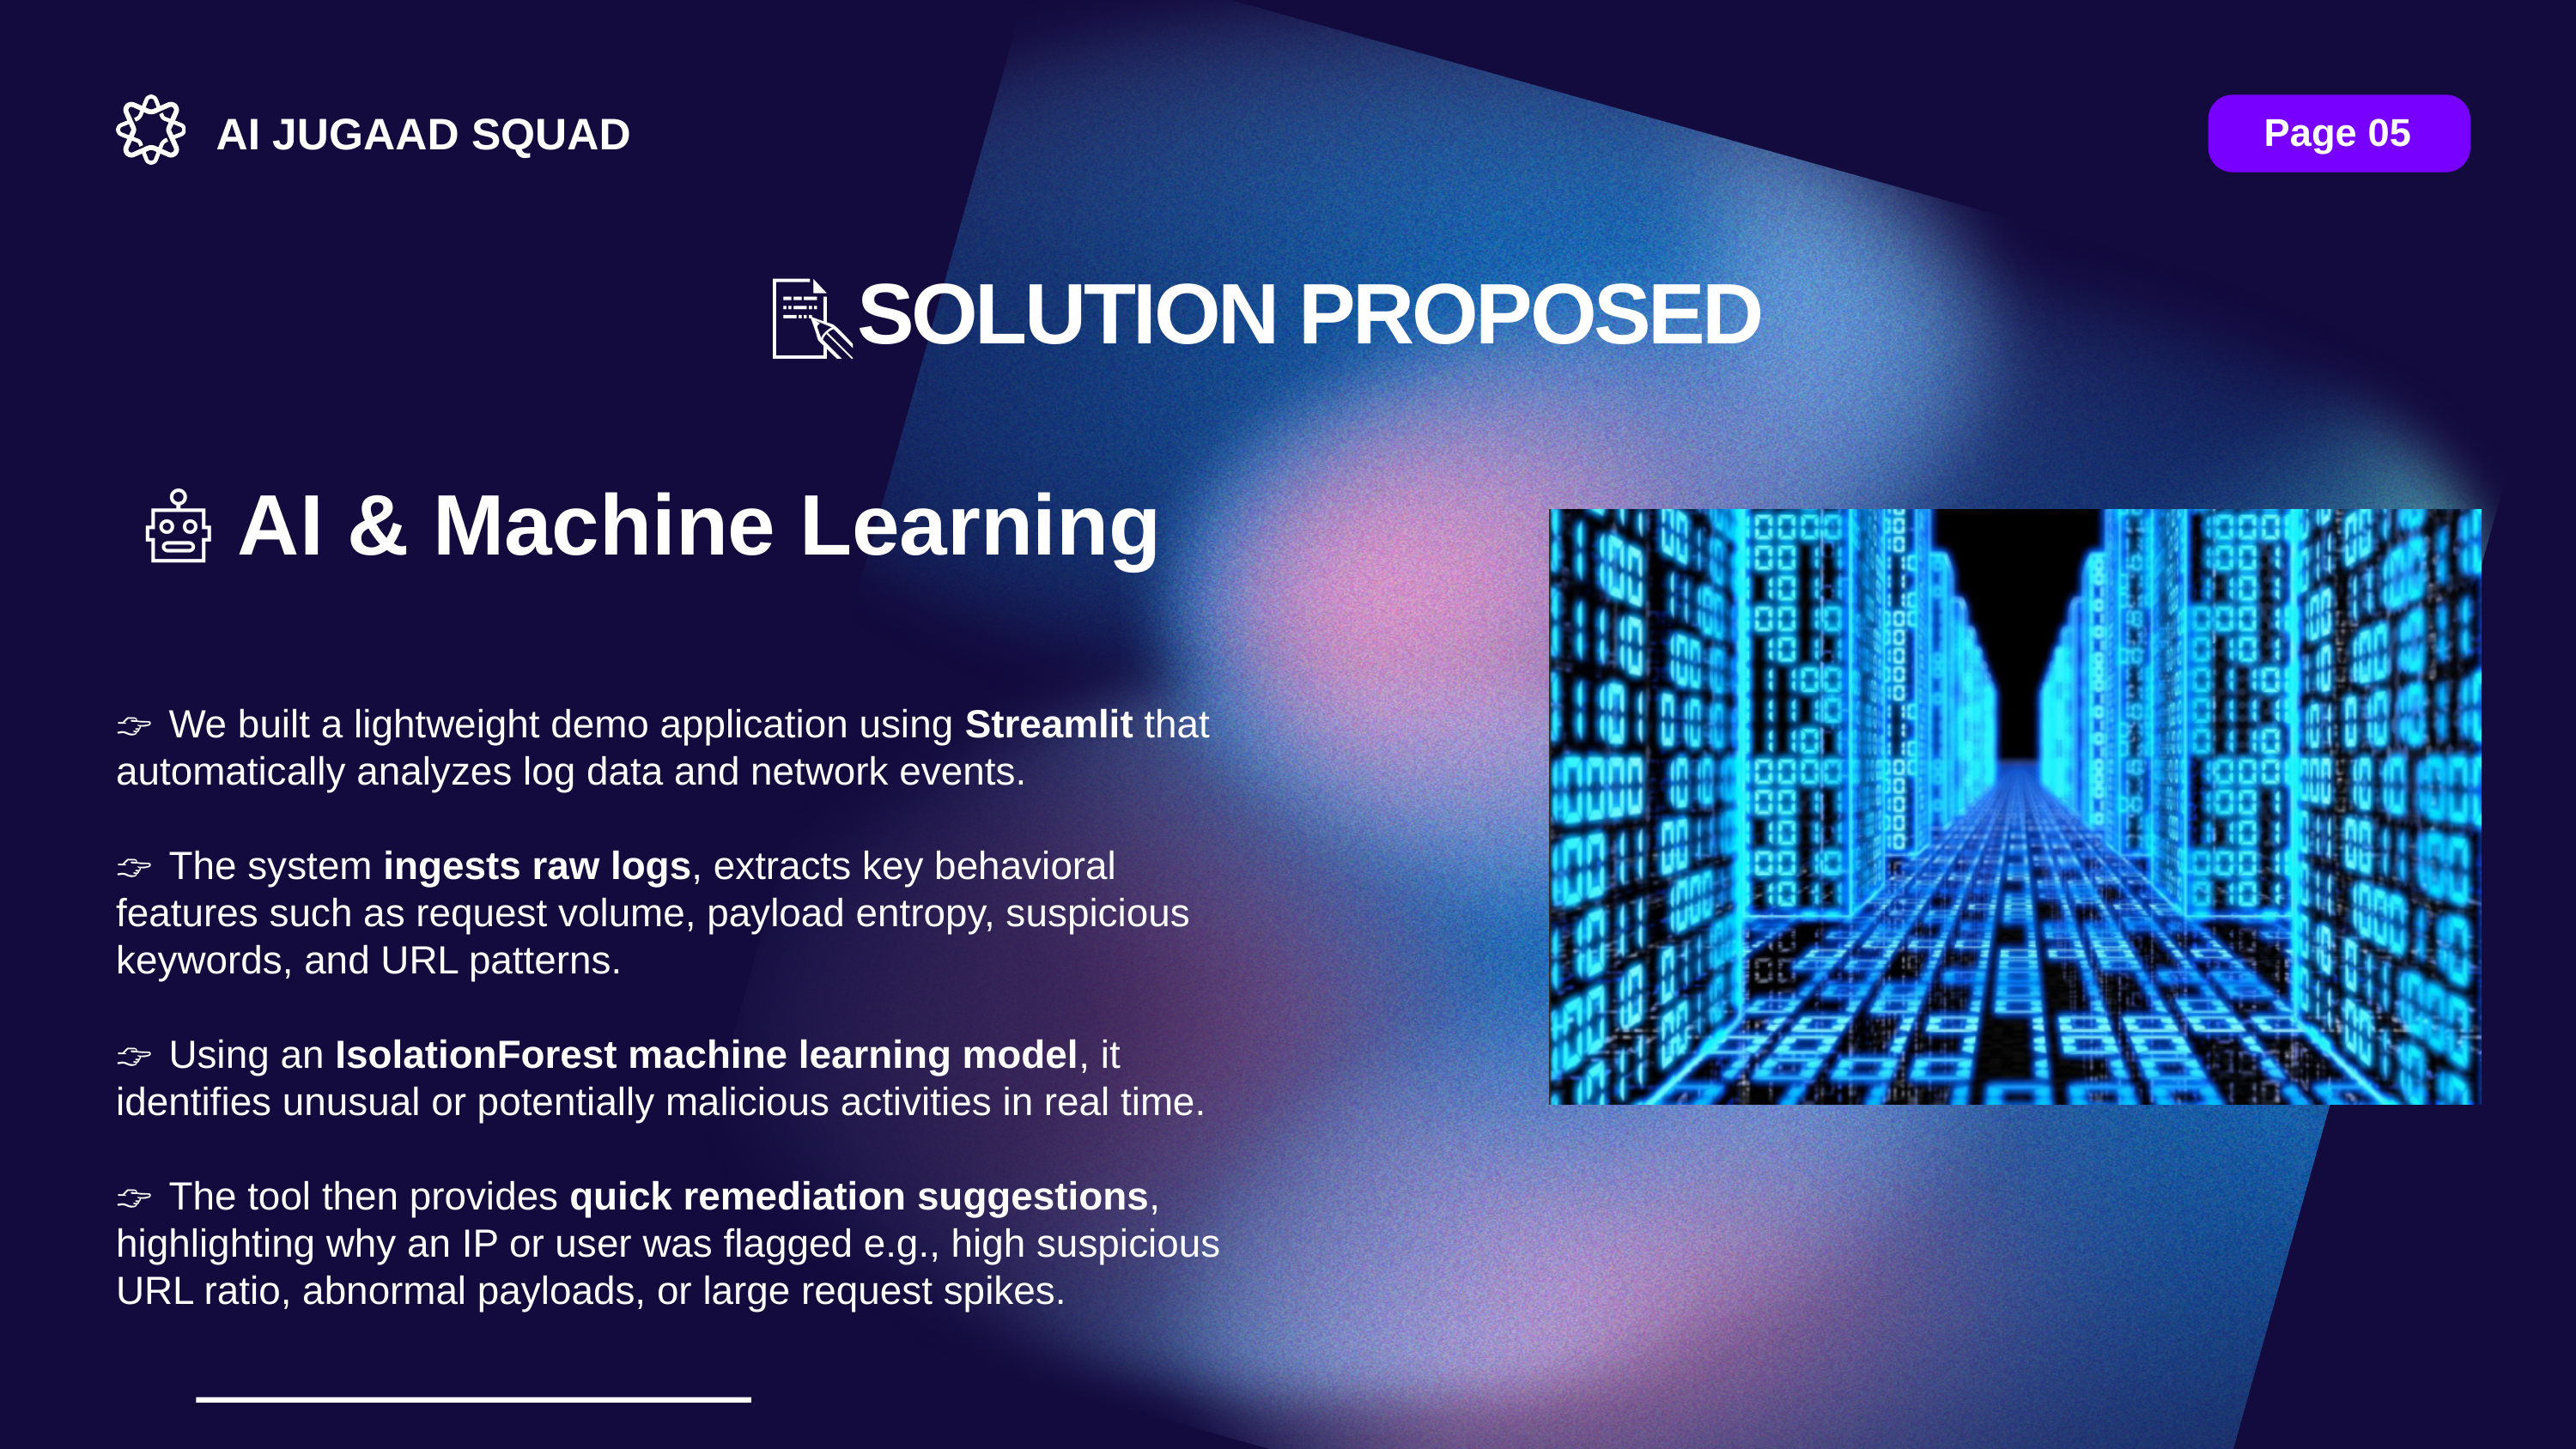

AI JUGAAD SQUAD
Page 05

📝SOLUTION PROPOSED

 🤖 AI & Machine Learning

👉  We built a lightweight demo application using Streamlit that automatically analyzes log data and network events.

👉  The system ingests raw logs, extracts key behavioral features such as request volume, payload entropy, suspicious keywords, and URL patterns.

👉  Using an IsolationForest machine learning model, it identifies unusual or potentially malicious activities in real time.

👉  The tool then provides quick remediation suggestions, highlighting why an IP or user was flagged e.g., high suspicious URL ratio, abnormal payloads, or large request spikes.